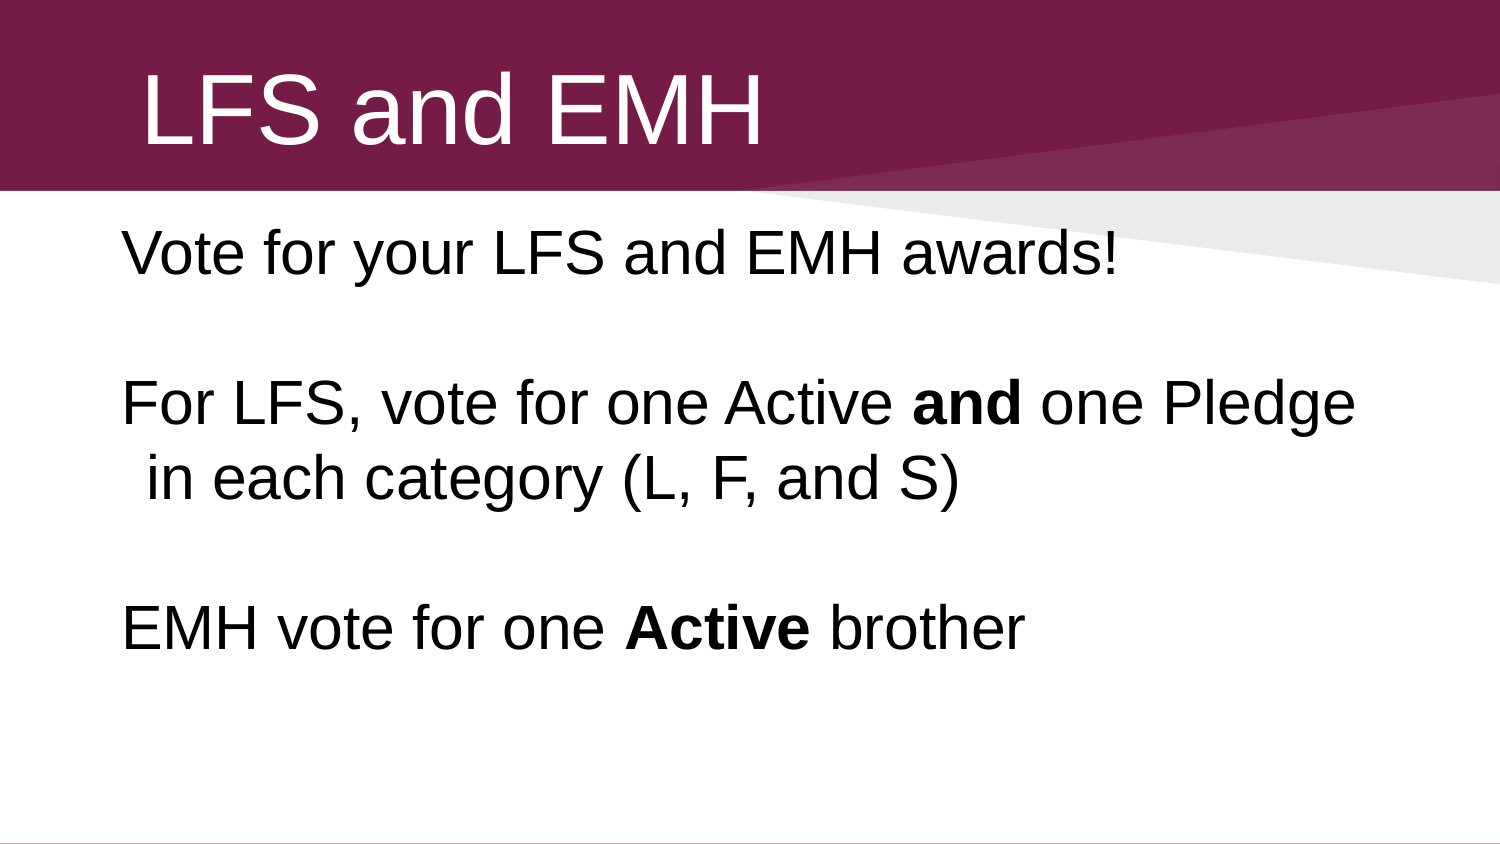

# LFS and EMH
Vote for your LFS and EMH awards!

For LFS, vote for one Active and one Pledge in each category (L, F, and S)

EMH vote for one Active brother